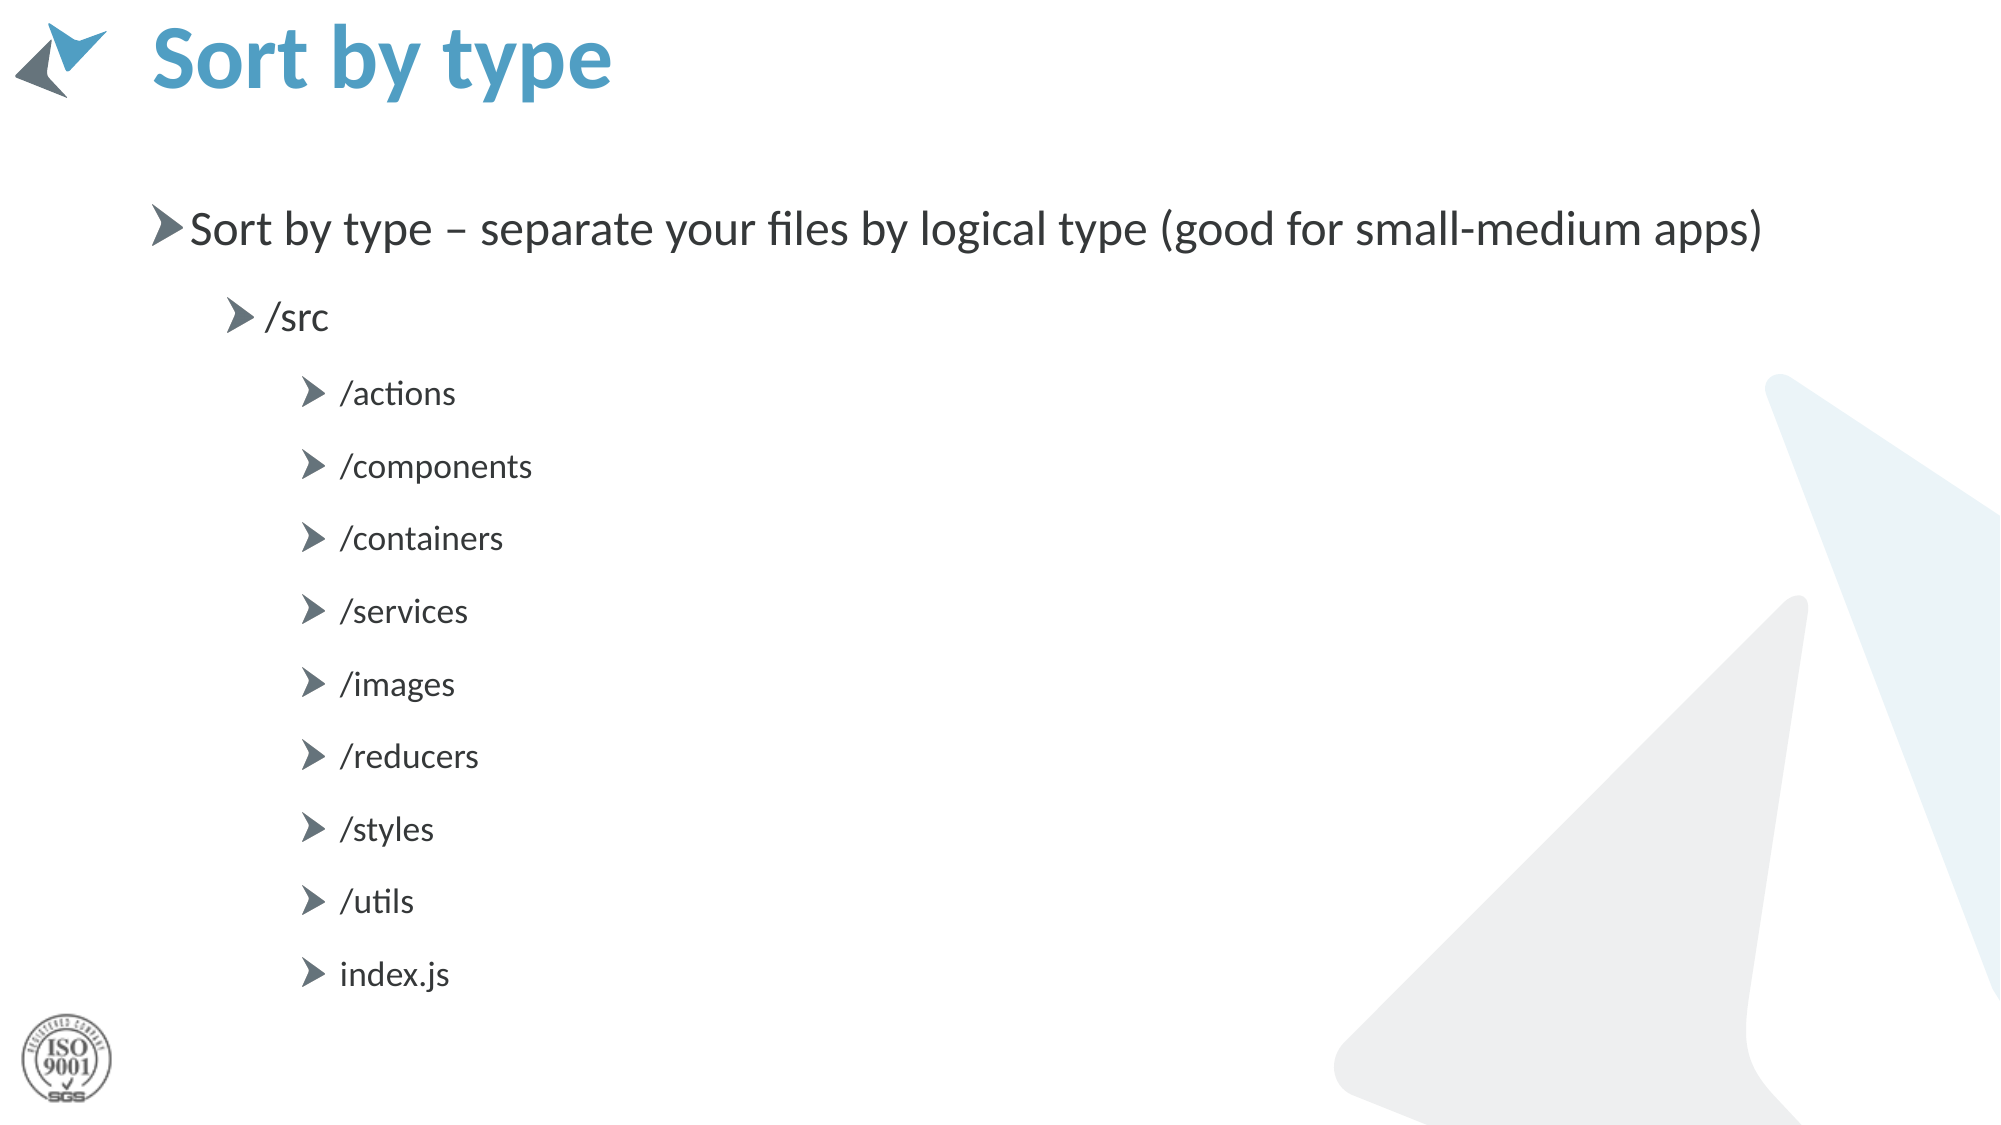

# Sort by type
Sort by type – separate your files by logical type (good for small-medium apps)
/src
/actions
/components
/containers
/services
/images
/reducers
/styles
/utils
index.js